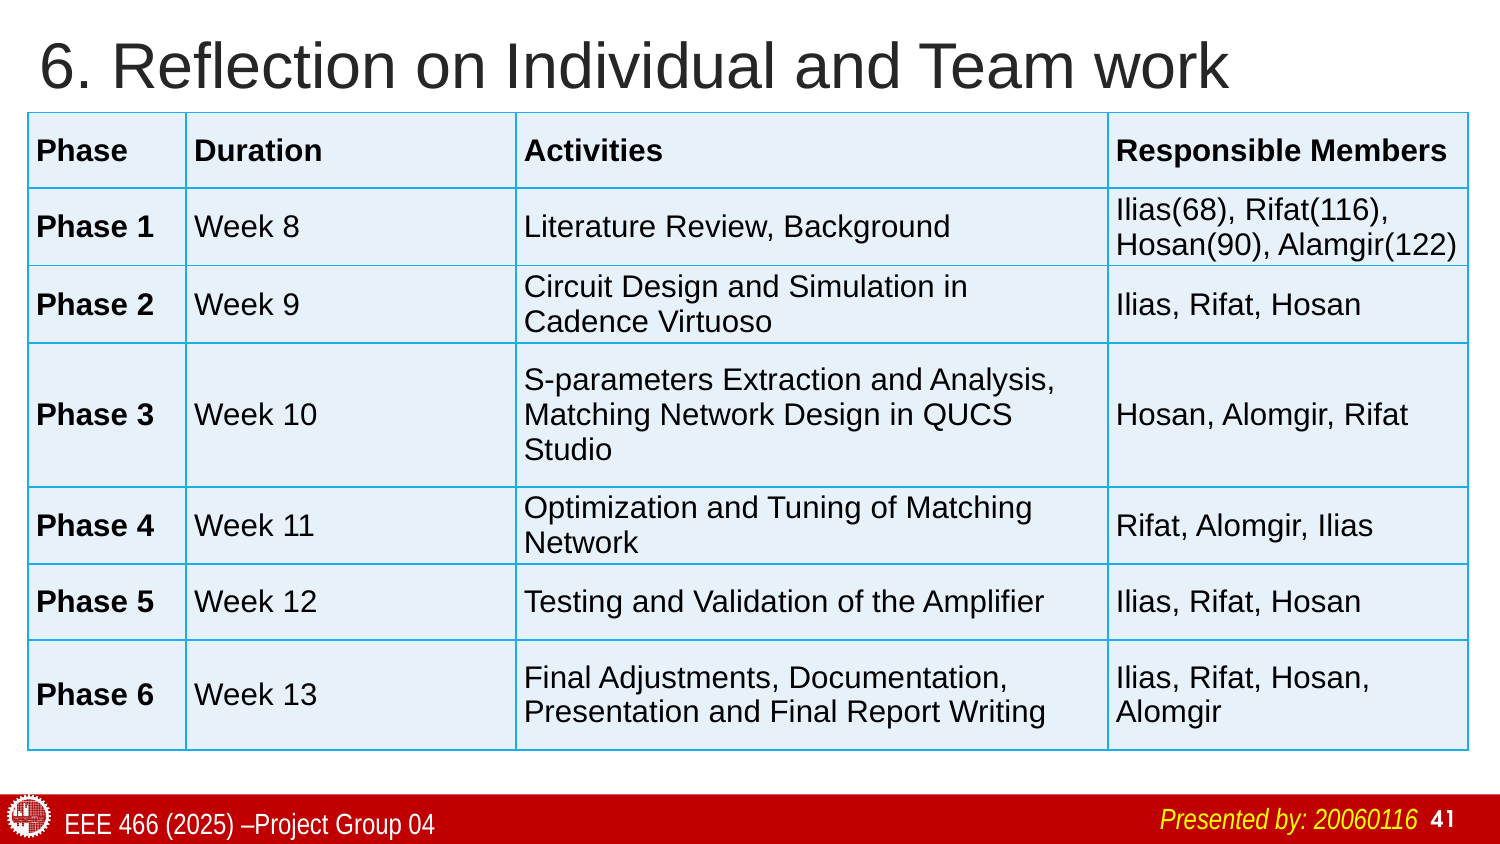

# 6. Reflection on Individual and Team work
| Phase | Duration | Activities | Responsible Members |
| --- | --- | --- | --- |
| Phase 1 | Week 8 | Literature Review, Background | Ilias(68), Rifat(116), Hosan(90), Alamgir(122) |
| Phase 2 | Week 9 | Circuit Design and Simulation in Cadence Virtuoso | Ilias, Rifat, Hosan |
| Phase 3 | Week 10 | S-parameters Extraction and Analysis, Matching Network Design in QUCS Studio | Hosan, Alomgir, Rifat |
| Phase 4 | Week 11 | Optimization and Tuning of Matching Network | Rifat, Alomgir, Ilias |
| Phase 5 | Week 12 | Testing and Validation of the Amplifier | Ilias, Rifat, Hosan |
| Phase 6 | Week 13 | Final Adjustments, Documentation, Presentation and Final Report Writing | Ilias, Rifat, Hosan, Alomgir |
Presented by: 20060116
EEE 466 (2025) –Project Group 04
41